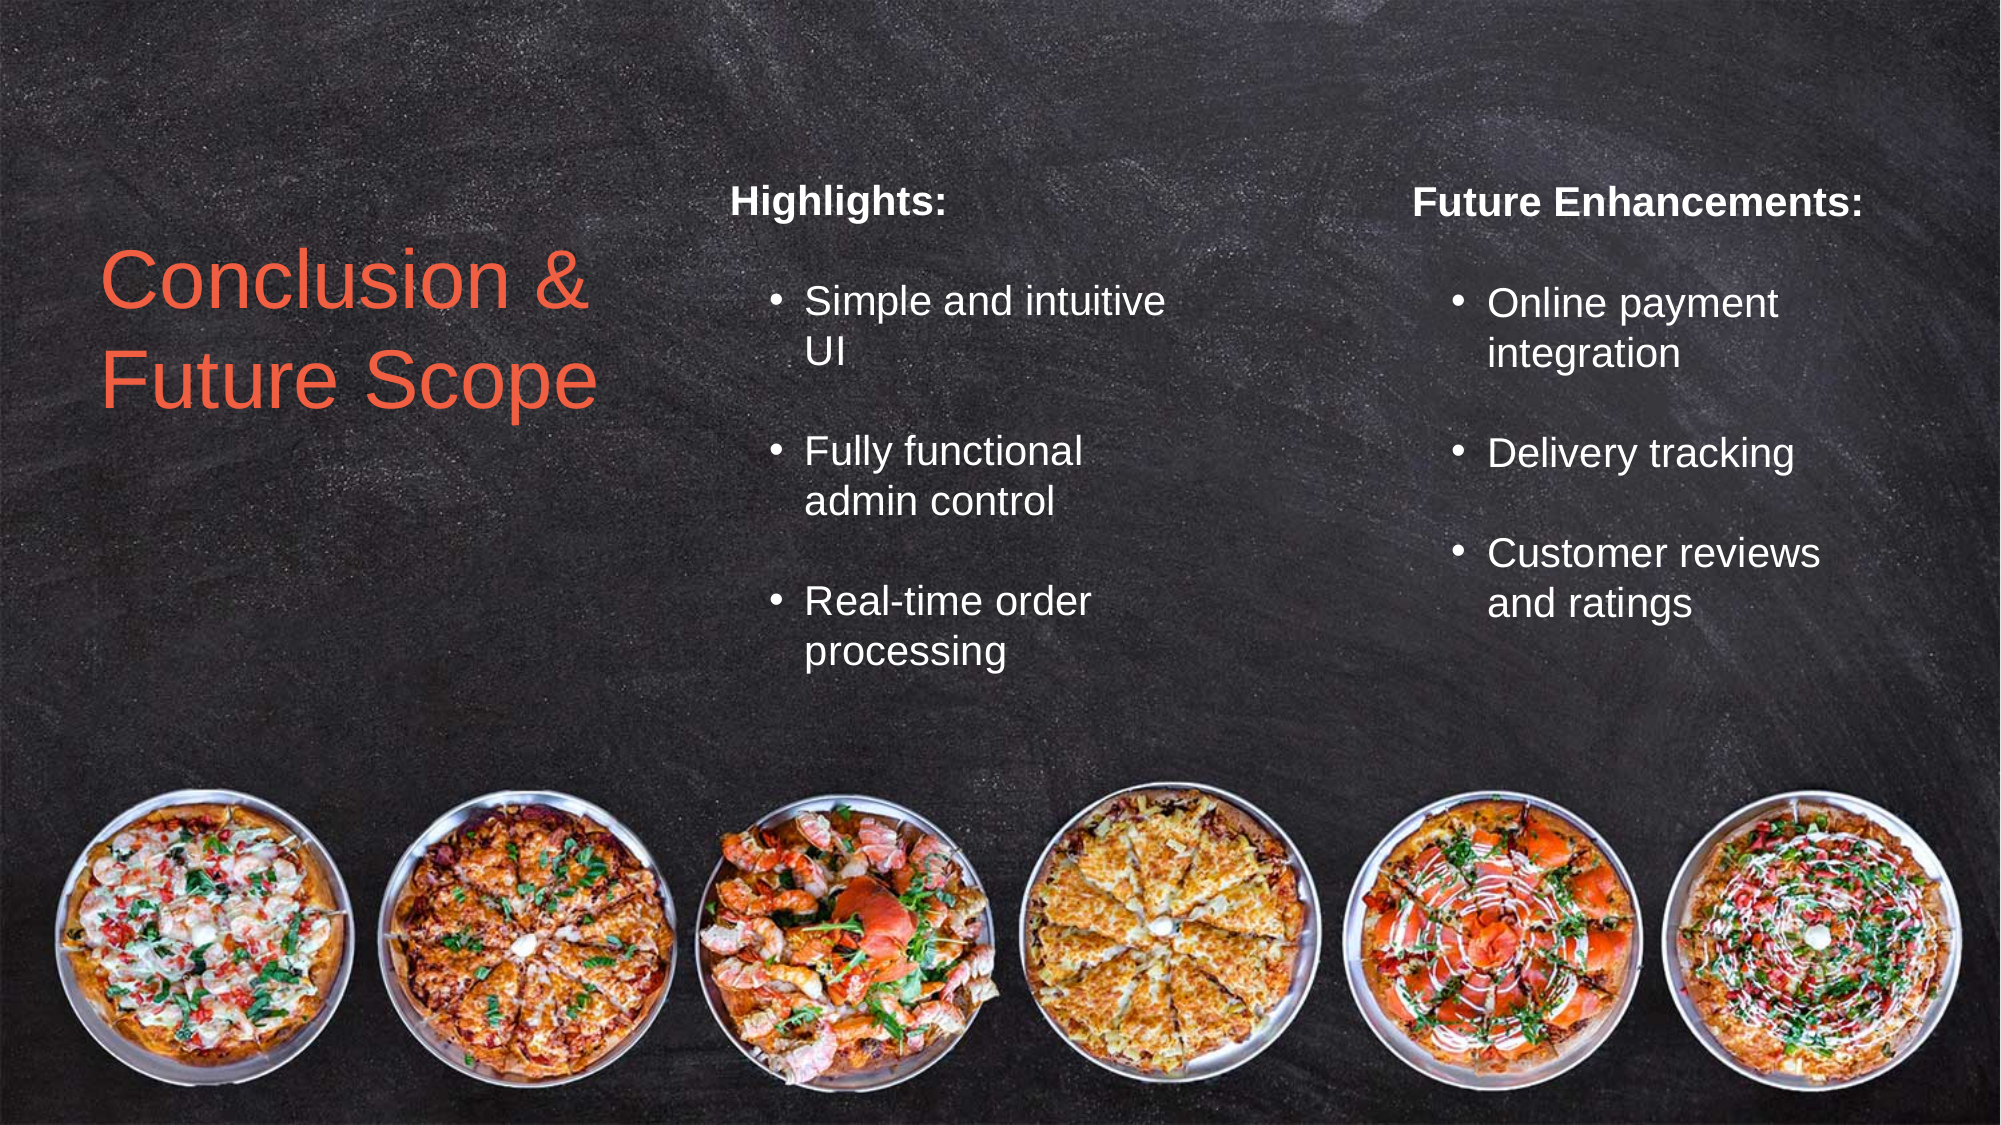

Conclusion & Future Scope

Future Enhancements:

Online payment integration

Delivery tracking

Customer reviews and ratings

Highlights:

Simple and intuitive UI

Fully functional admin control

Real-time order processing